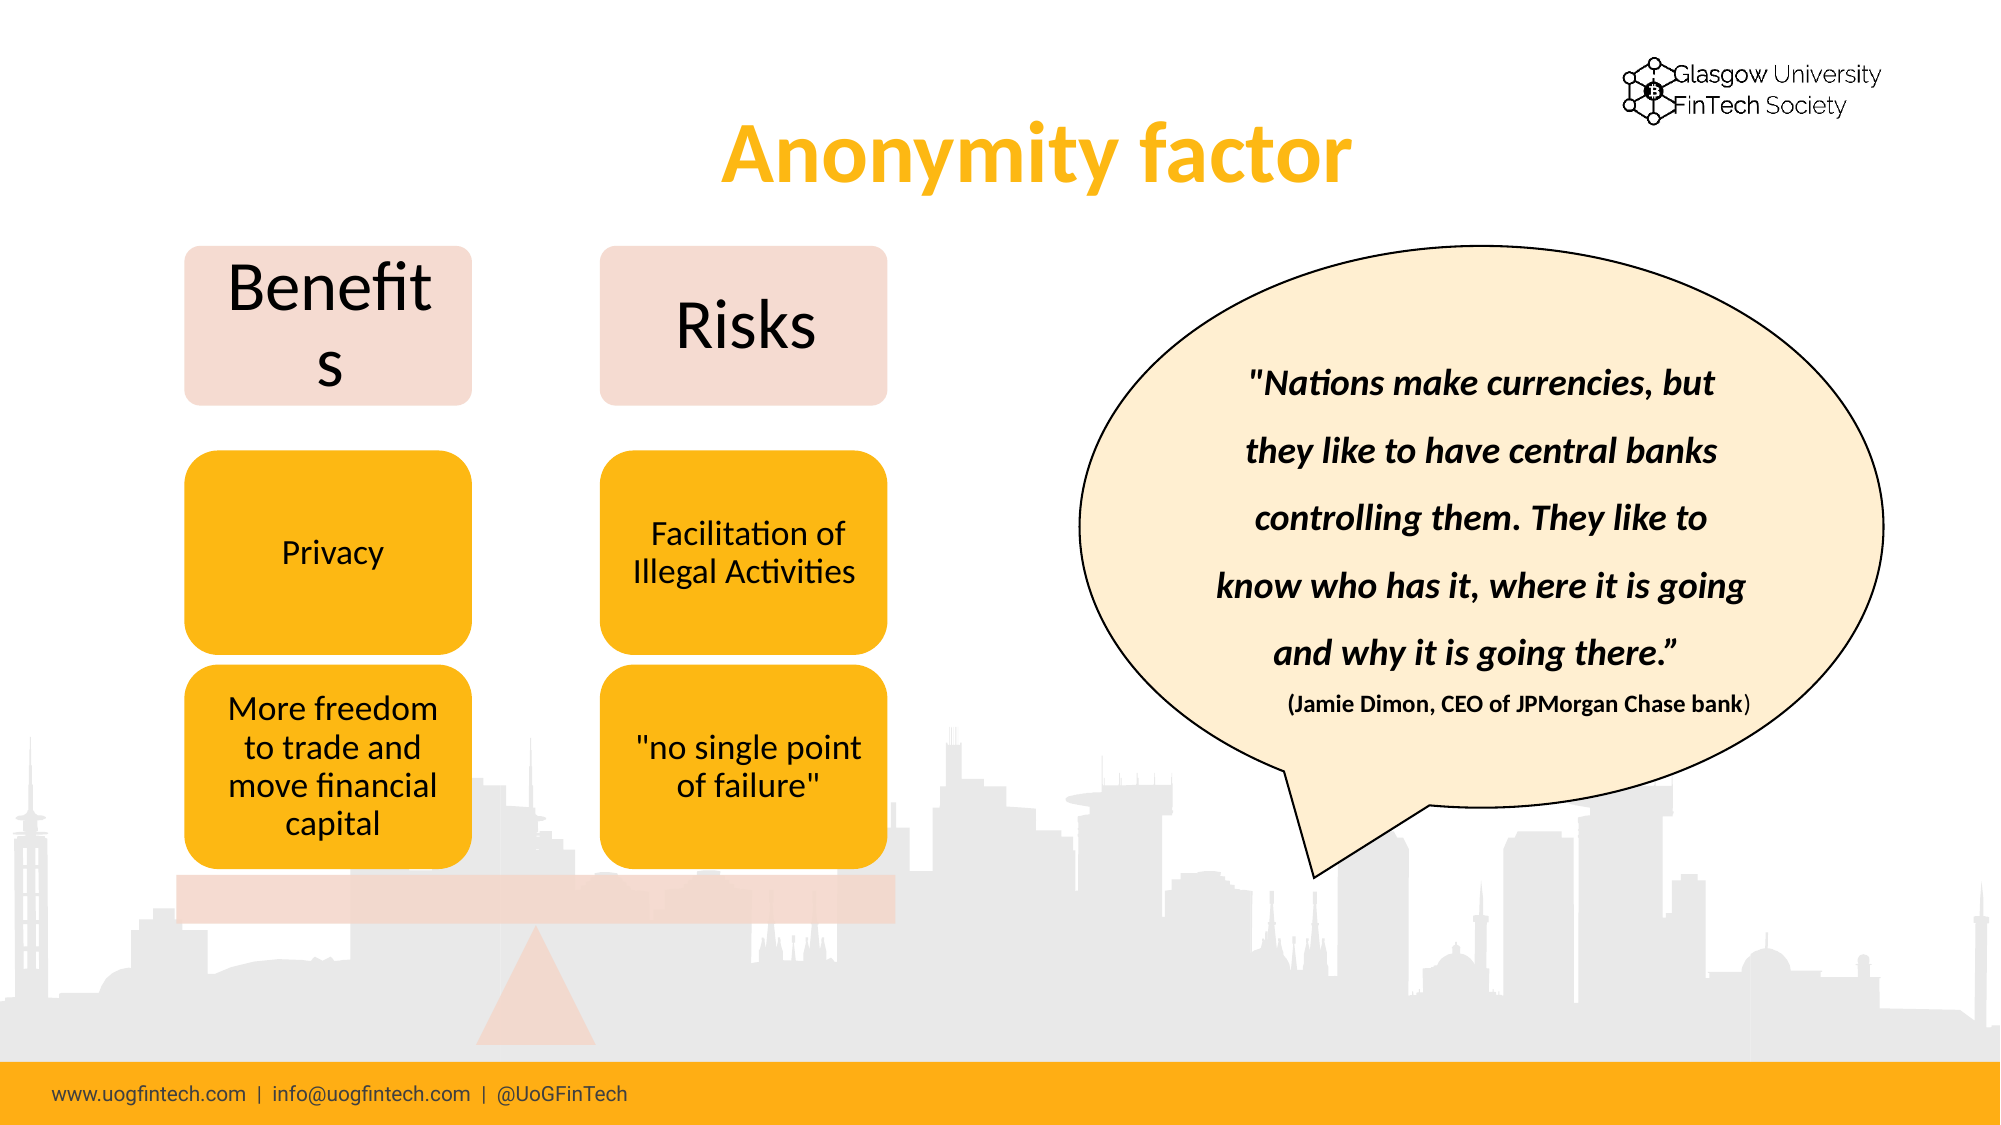

Anonymity factor
Benefits
Risks
"no single point of failure"
Facilitation of Illegal Activities
More freedom to trade and move financial capital
Privacy
"Nations make currencies, but they like to have central banks controlling them. They like to know who has it, where it is going and why it is going there.”
(Jamie Dimon, CEO of JPMorgan Chase bank)
New hardware makes virtual reality games smoother and more life-like as popularity skyrockets